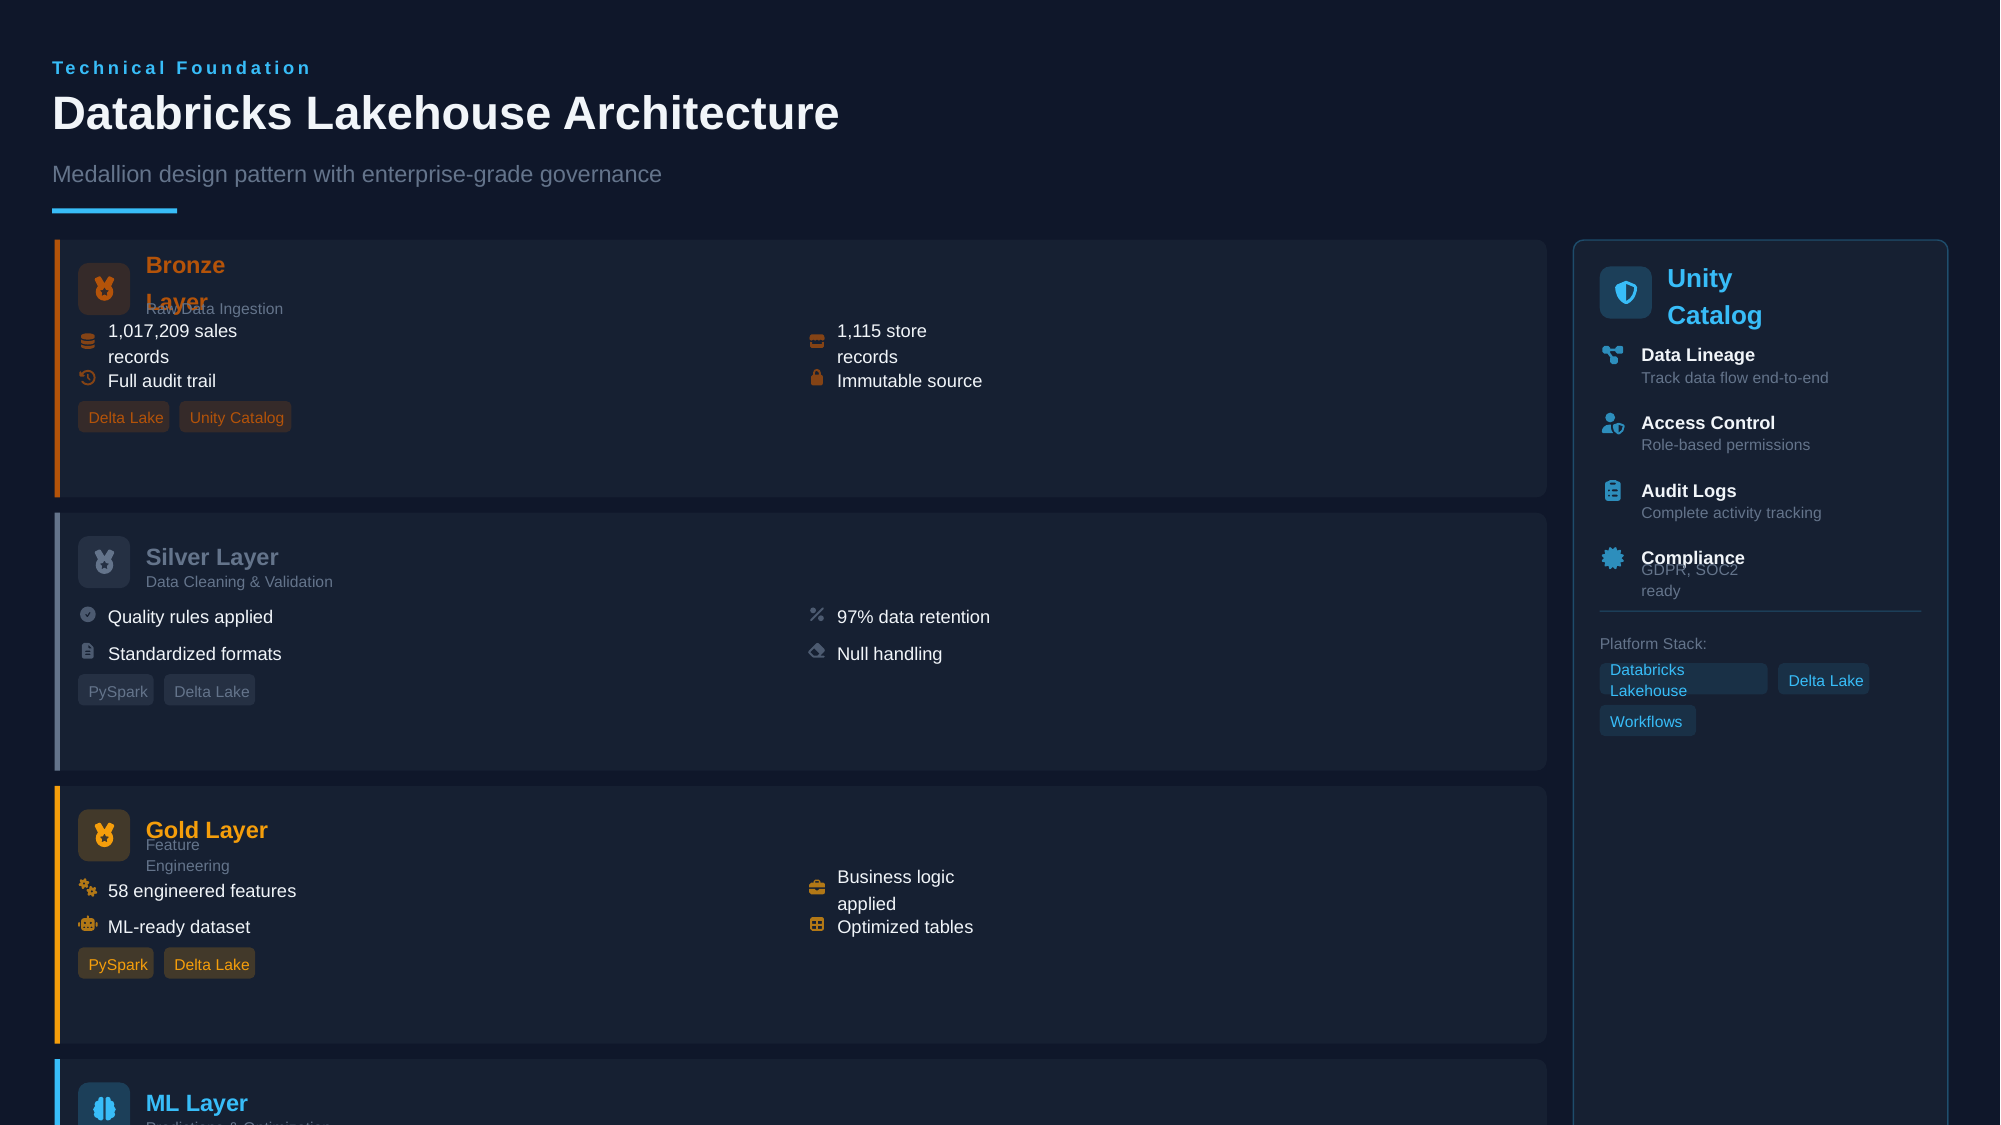

Technical Foundation
Databricks Lakehouse Architecture
Medallion design pattern with enterprise-grade governance

Bronze Layer

Unity Catalog

Raw Data Ingestion
1,017,209 sales records
1,115 store records

Data Lineage

Full audit trail
Immutable source
Track data flow end-to-end

Delta Lake

Unity Catalog
Access Control

Role-based permissions
Audit Logs

Complete activity tracking

Silver Layer

Compliance

GDPR, SOC2 ready
Data Cleaning & Validation
Quality rules applied
97% data retention

Platform Stack:
Standardized formats
Null handling

Databricks Lakehouse

Delta Lake

PySpark

Delta Lake

Workflows

Gold Layer

Feature Engineering
58 engineered features
Business logic applied

ML-ready dataset
Optimized tables

PySpark

Delta Lake

ML Layer

Predictions & Optimization
XGBoost forecasting
Inventory recommendations

Business impact analysis

MLflow

XGBoost

scikit-learn